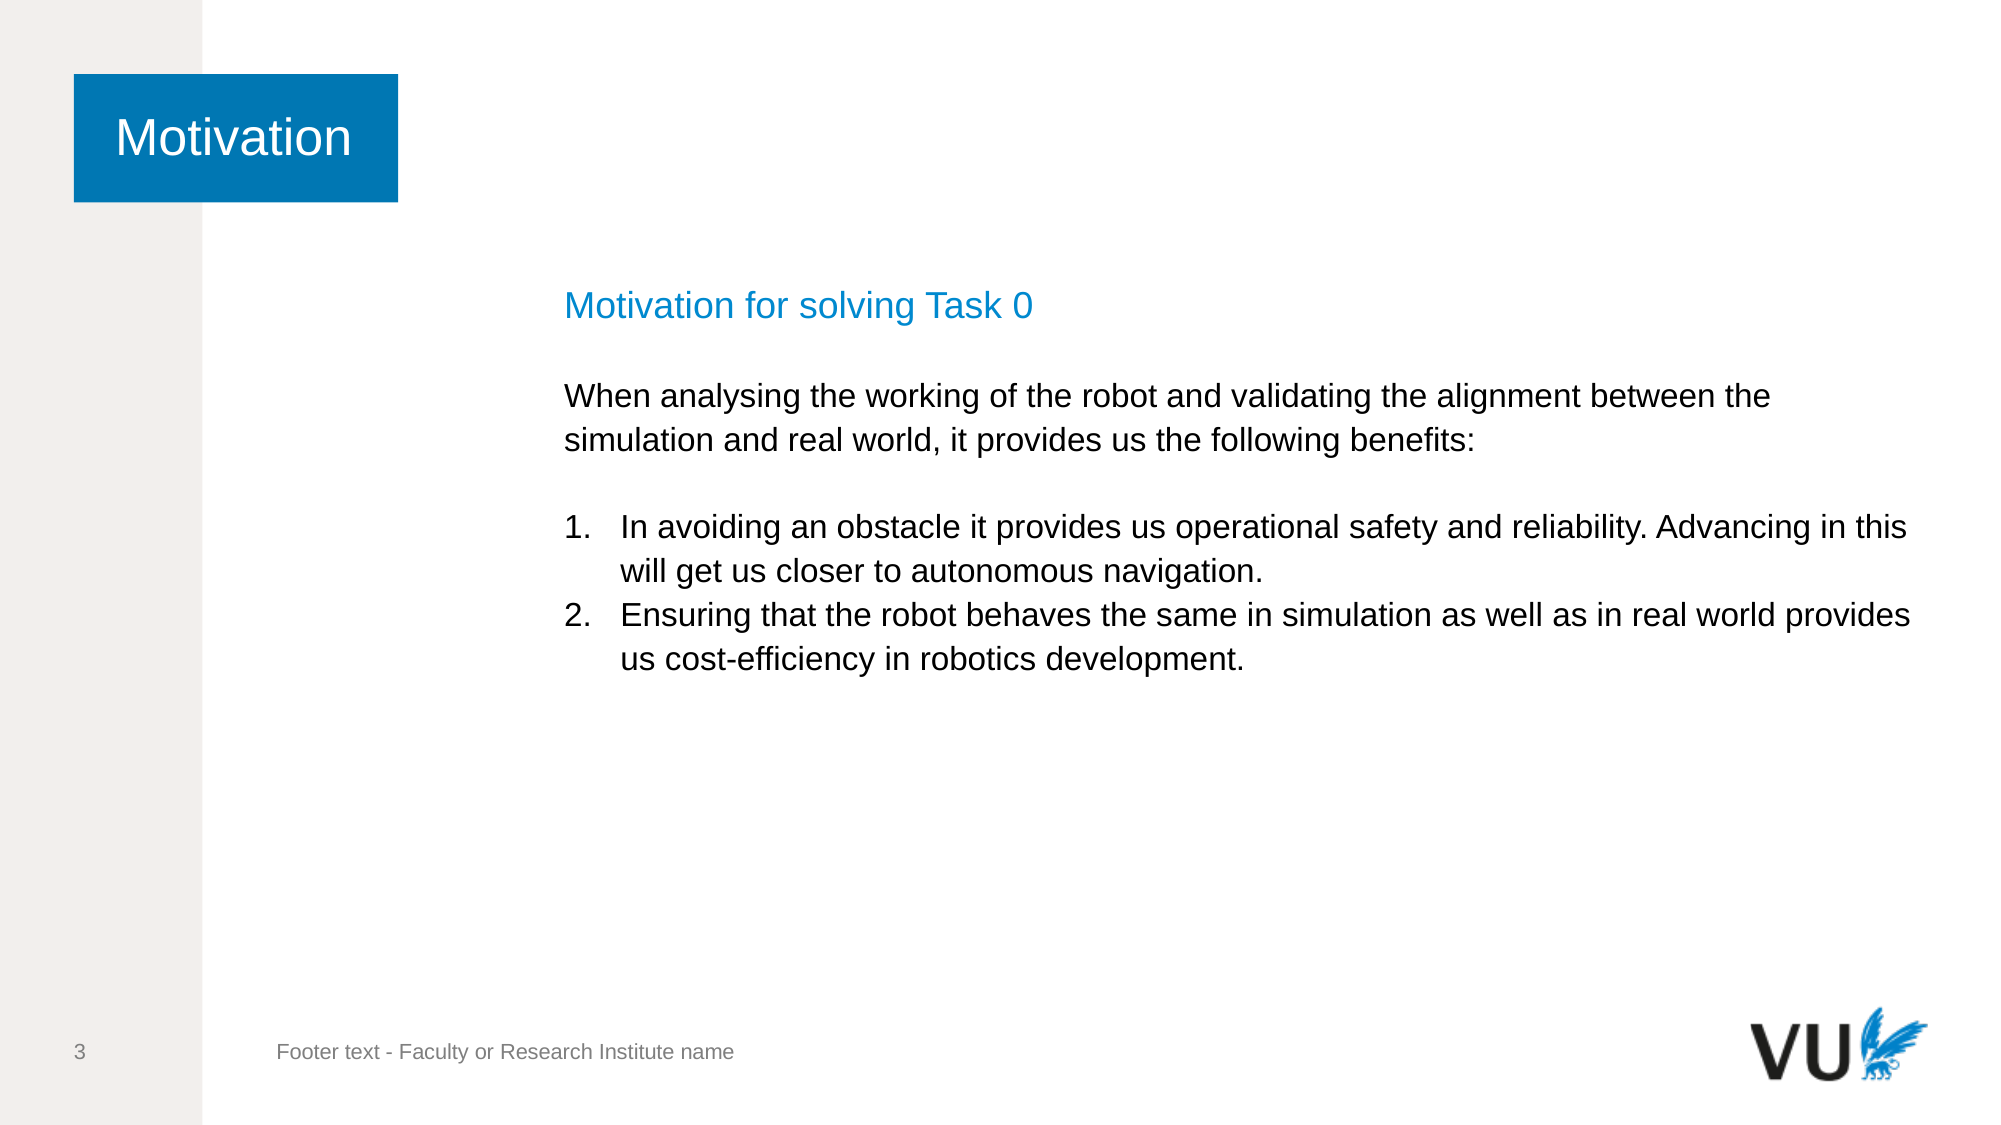

# Motivation
Motivation for solving Task 0

When analysing the working of the robot and validating the alignment between the simulation and real world, it provides us the following benefits:

In avoiding an obstacle it provides us operational safety and reliability. Advancing in this will get us closer to autonomous navigation.
Ensuring that the robot behaves the same in simulation as well as in real world provides us cost-efficiency in robotics development.

Footer text - Faculty or Research Institute name
3